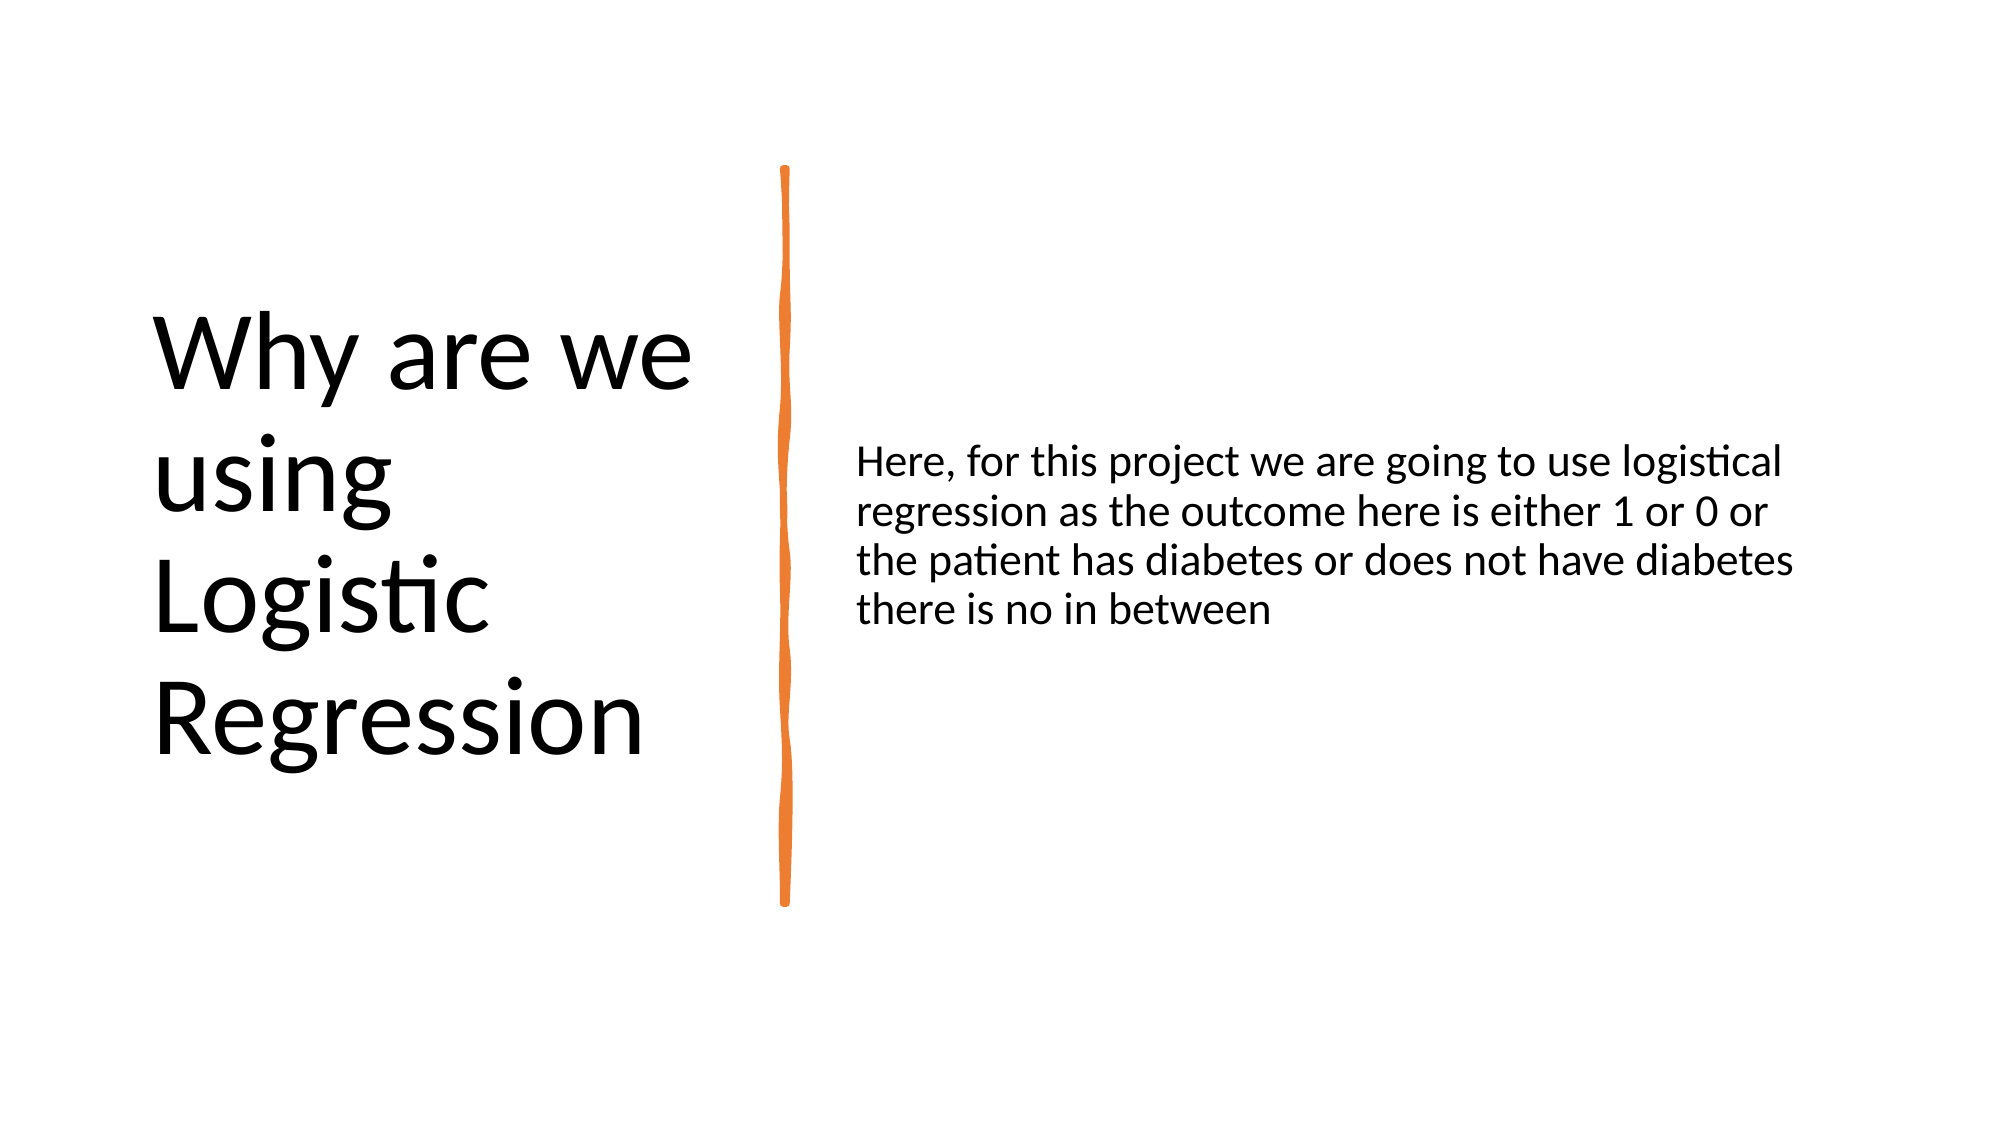

# Why are we using Logistic Regression
Here, for this project we are going to use logistical regression as the outcome here is either 1 or 0 or the patient has diabetes or does not have diabetes there is no in between